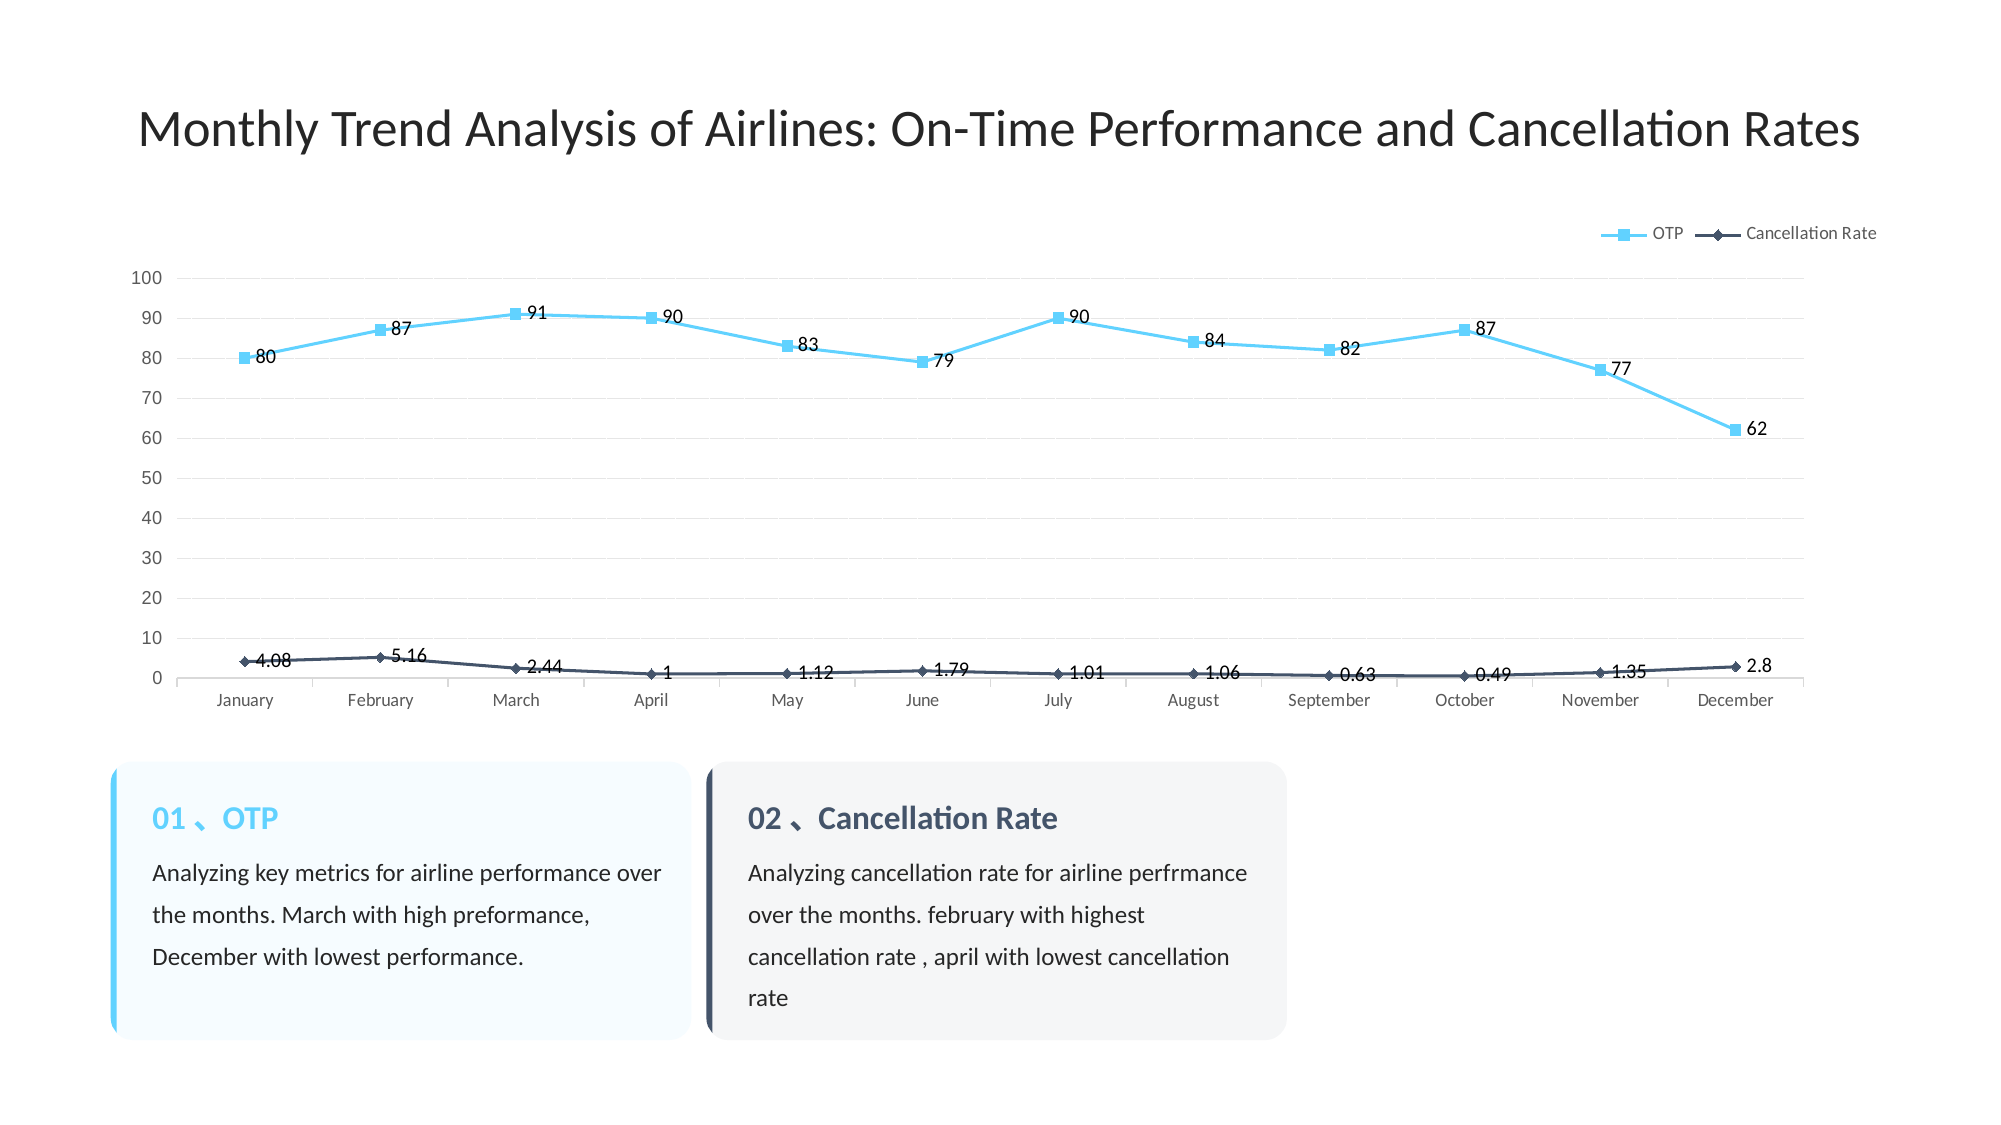

# Monthly Trend Analysis of Airlines: On-Time Performance and Cancellation Rates

### Chart

| Category | OTP | Cancellation Rate |
|---|---|---|
| January | 80.0 | 4.08 |
| February | 87.0 | 5.16 |
| March | 91.0 | 2.44 |
| April | 90.0 | 1.0 |
| May | 83.0 | 1.12 |
| June | 79.0 | 1.79 |
| July | 90.0 | 1.01 |
| August | 84.0 | 1.06 |
| September | 82.0 | 0.63 |
| October | 87.0 | 0.49 |
| November | 77.0 | 1.35 |
| December | 62.0 | 2.8 |

OTP
Cancellation Rate
01、
02、

Analyzing key metrics for airline performance over the months. March with high preformance, December with lowest performance.
Analyzing cancellation rate for airline perfrmance over the months. february with highest cancellation rate , april with lowest cancellation rate